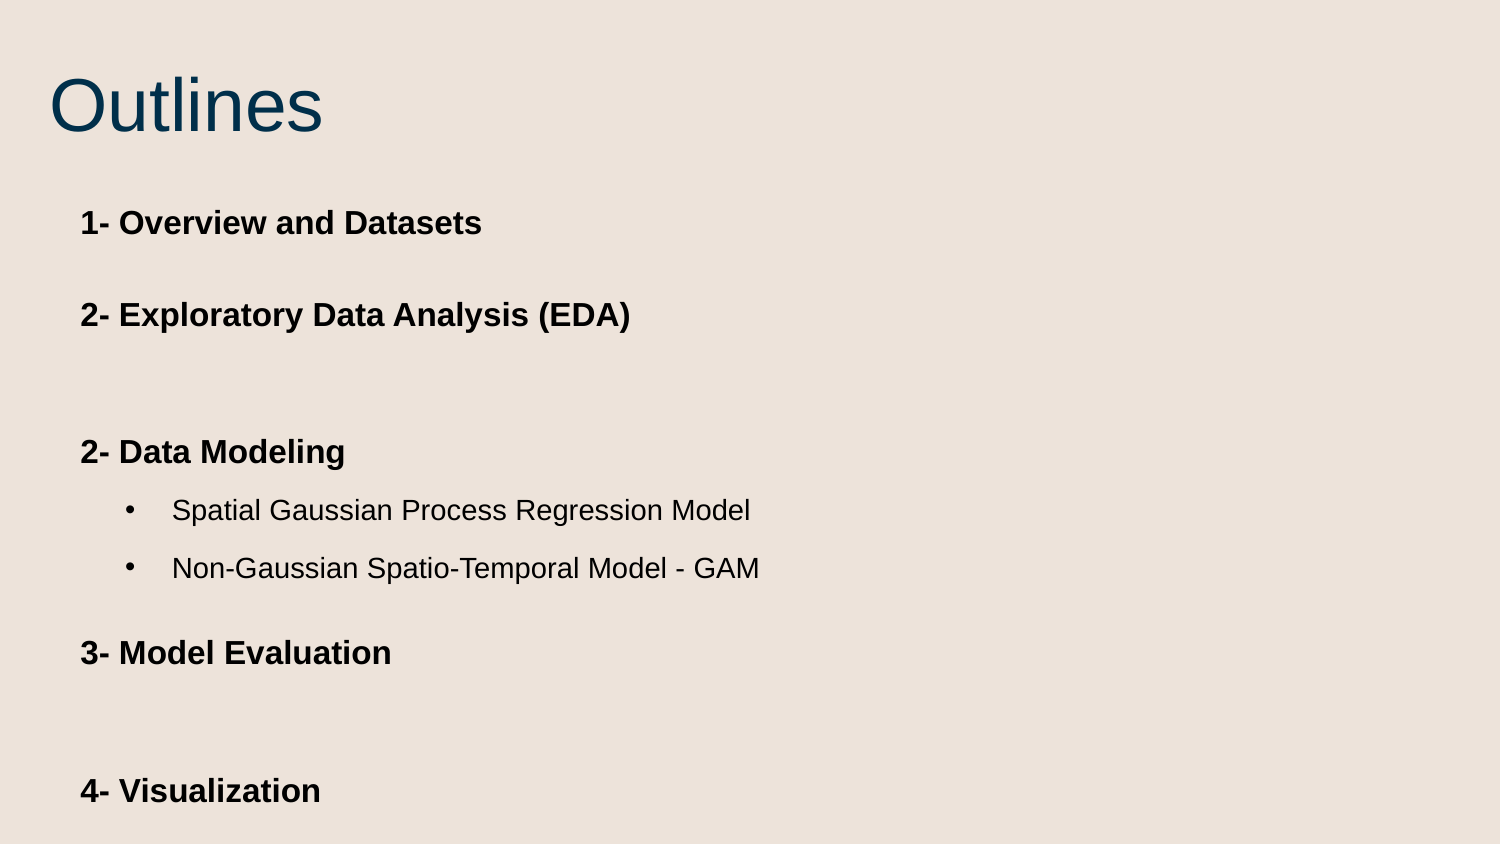

# Outlines
1- Overview and Datasets

2- Exploratory Data Analysis (EDA)

2- Data Modeling

3- Model Evaluation

4- Visualization
Spatial Gaussian Process Regression Model

Non-Gaussian Spatio-Temporal Model - GAM